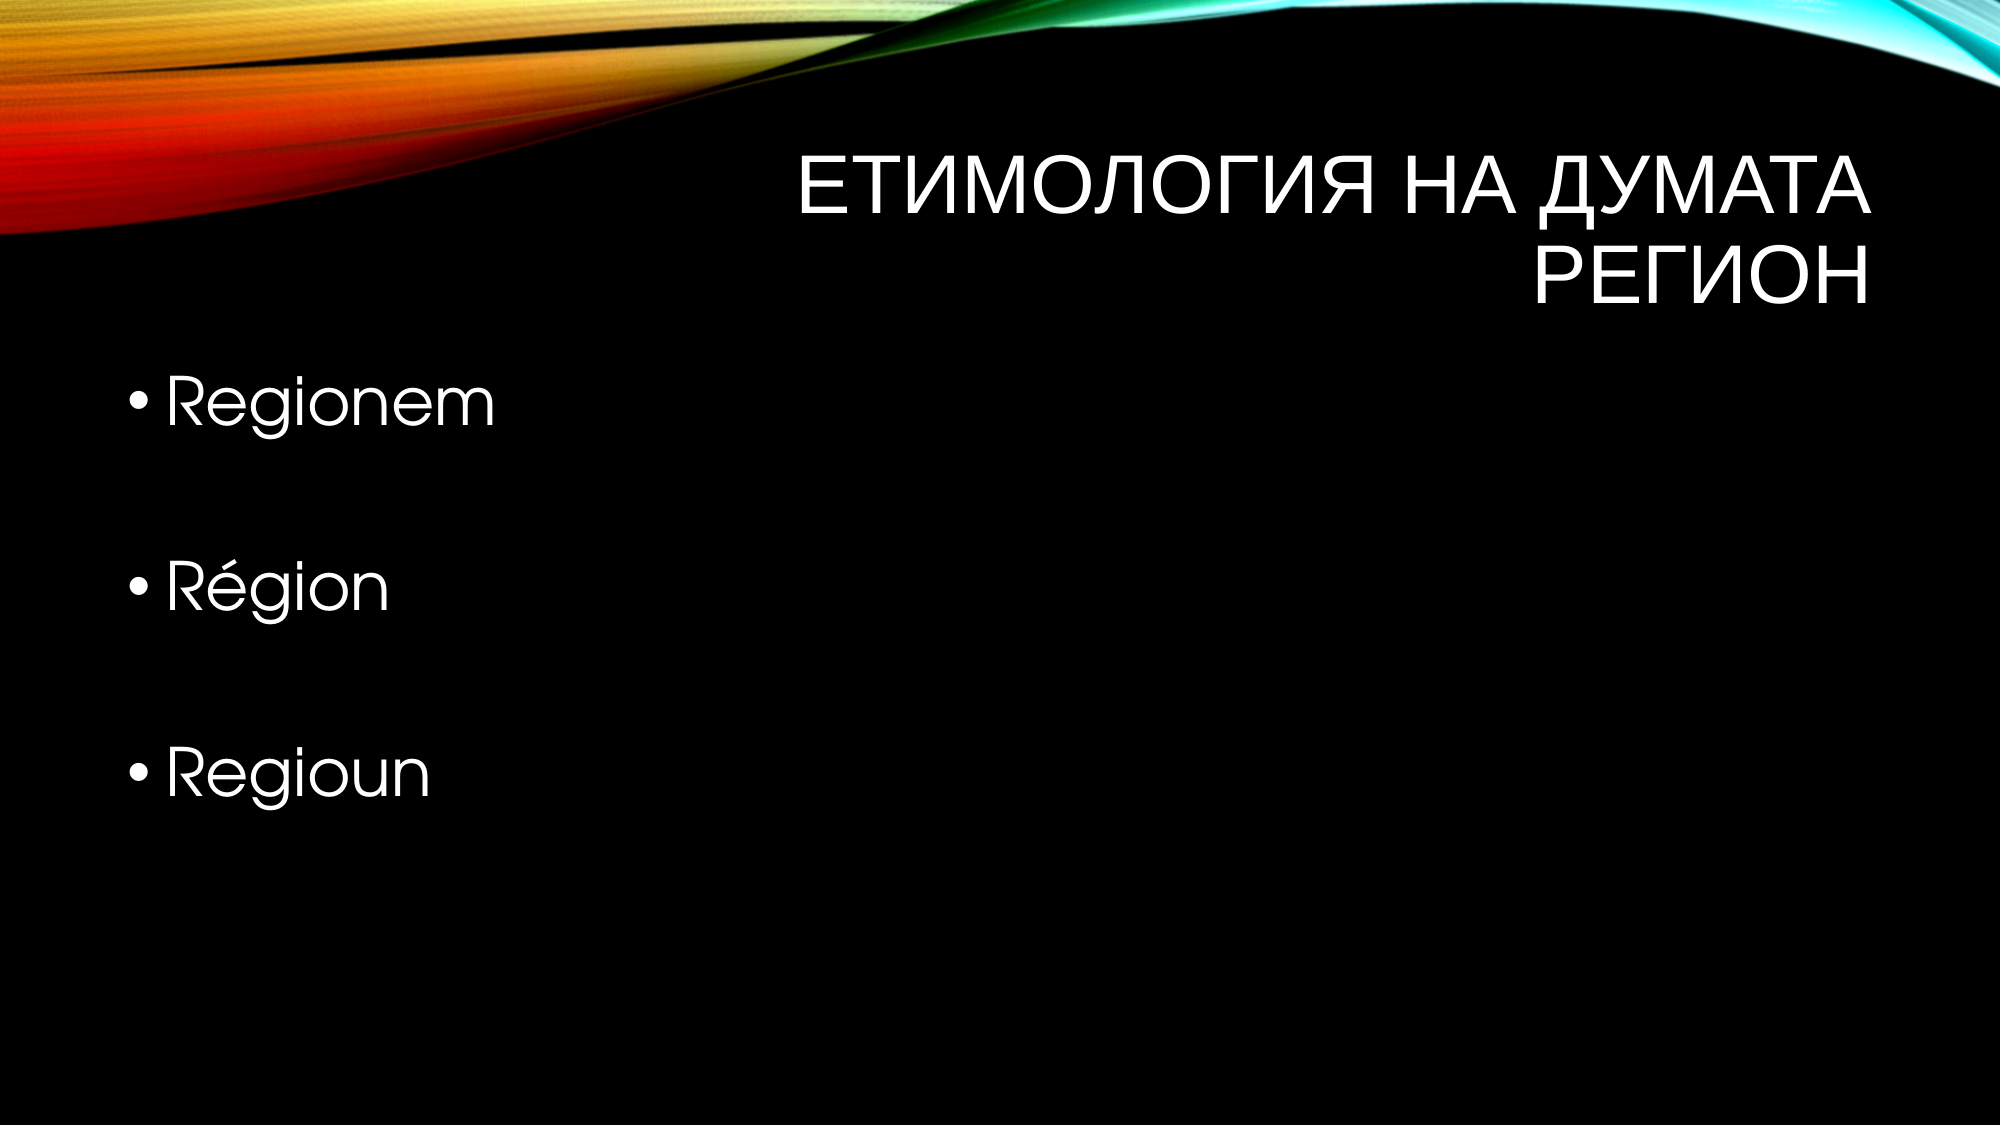

# Етимология на думата регион
Regionem

Région

Regioun